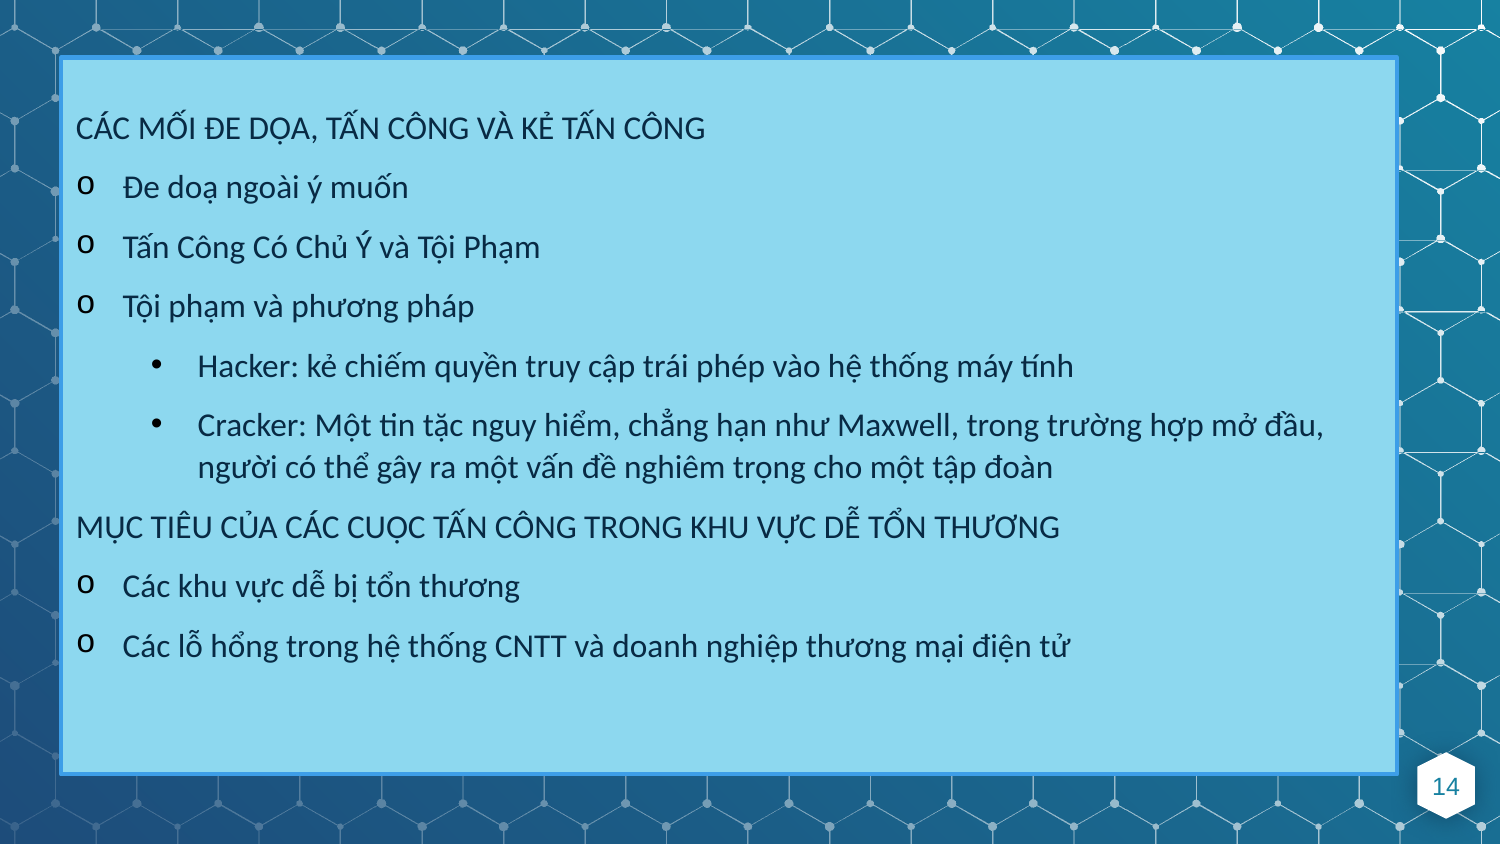

CÁC MỐI ĐE DỌA, TẤN CÔNG VÀ KẺ TẤN CÔNG
Đe doạ ngoài ý muốn
Tấn Công Có Chủ Ý và Tội Phạm
Tội phạm và phương pháp
Hacker: kẻ chiếm quyền truy cập trái phép vào hệ thống máy tính
Cracker: Một tin tặc nguy hiểm, chẳng hạn như Maxwell, trong trường hợp mở đầu, người có thể gây ra một vấn đề nghiêm trọng cho một tập đoàn
MỤC TIÊU CỦA CÁC CUỘC TẤN CÔNG TRONG KHU VỰC DỄ TỔN THƯƠNG
Các khu vực dễ bị tổn thương
Các lỗ hổng trong hệ thống CNTT và doanh nghiệp thương mại điện tử

14